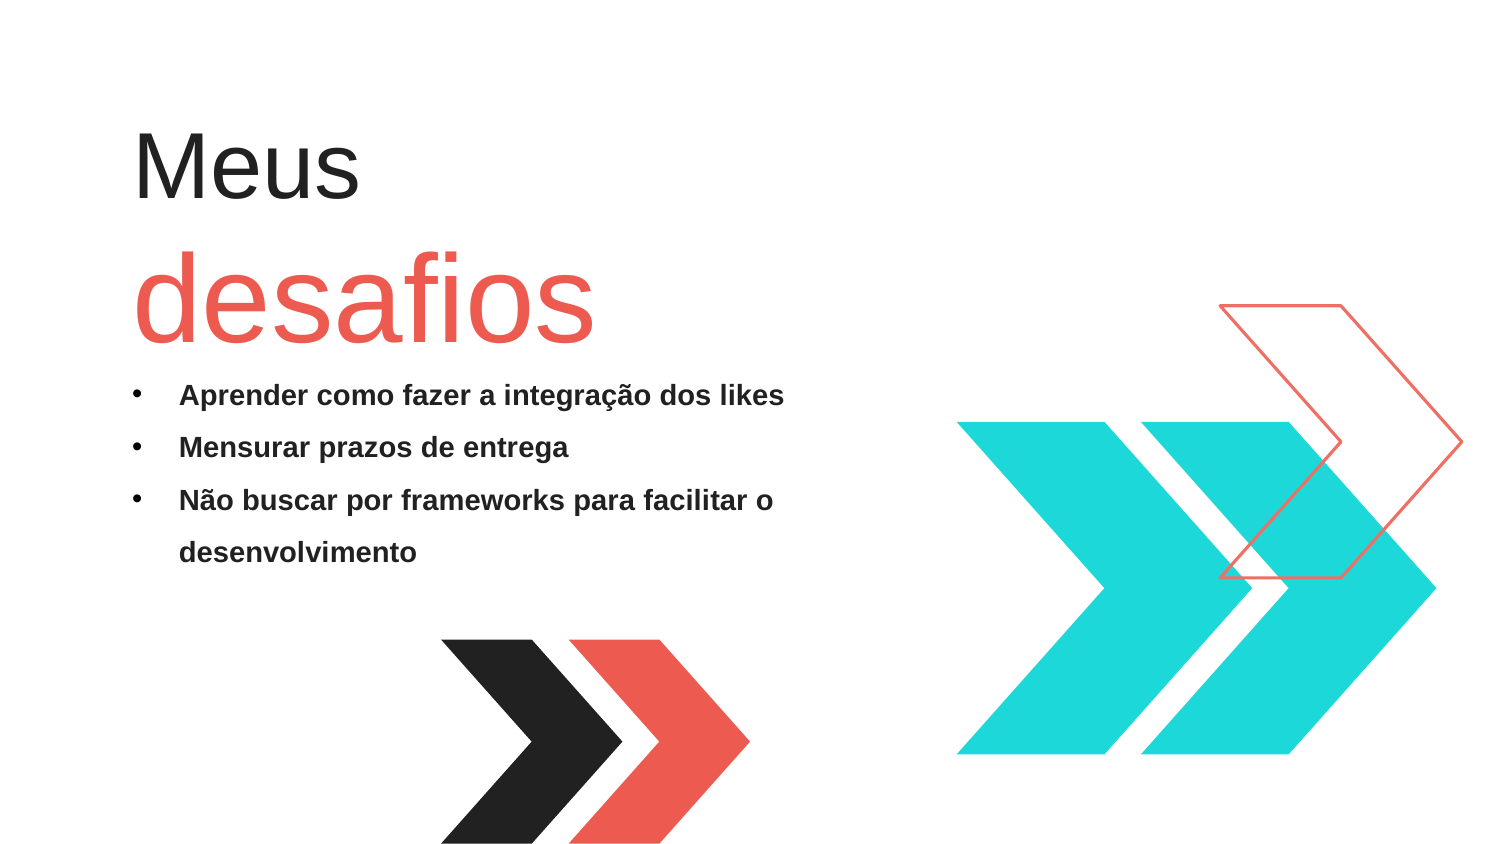

# Meus desafios

Aprender como fazer a integração dos likes
Mensurar prazos de entrega
Não buscar por frameworks para facilitar o desenvolvimento